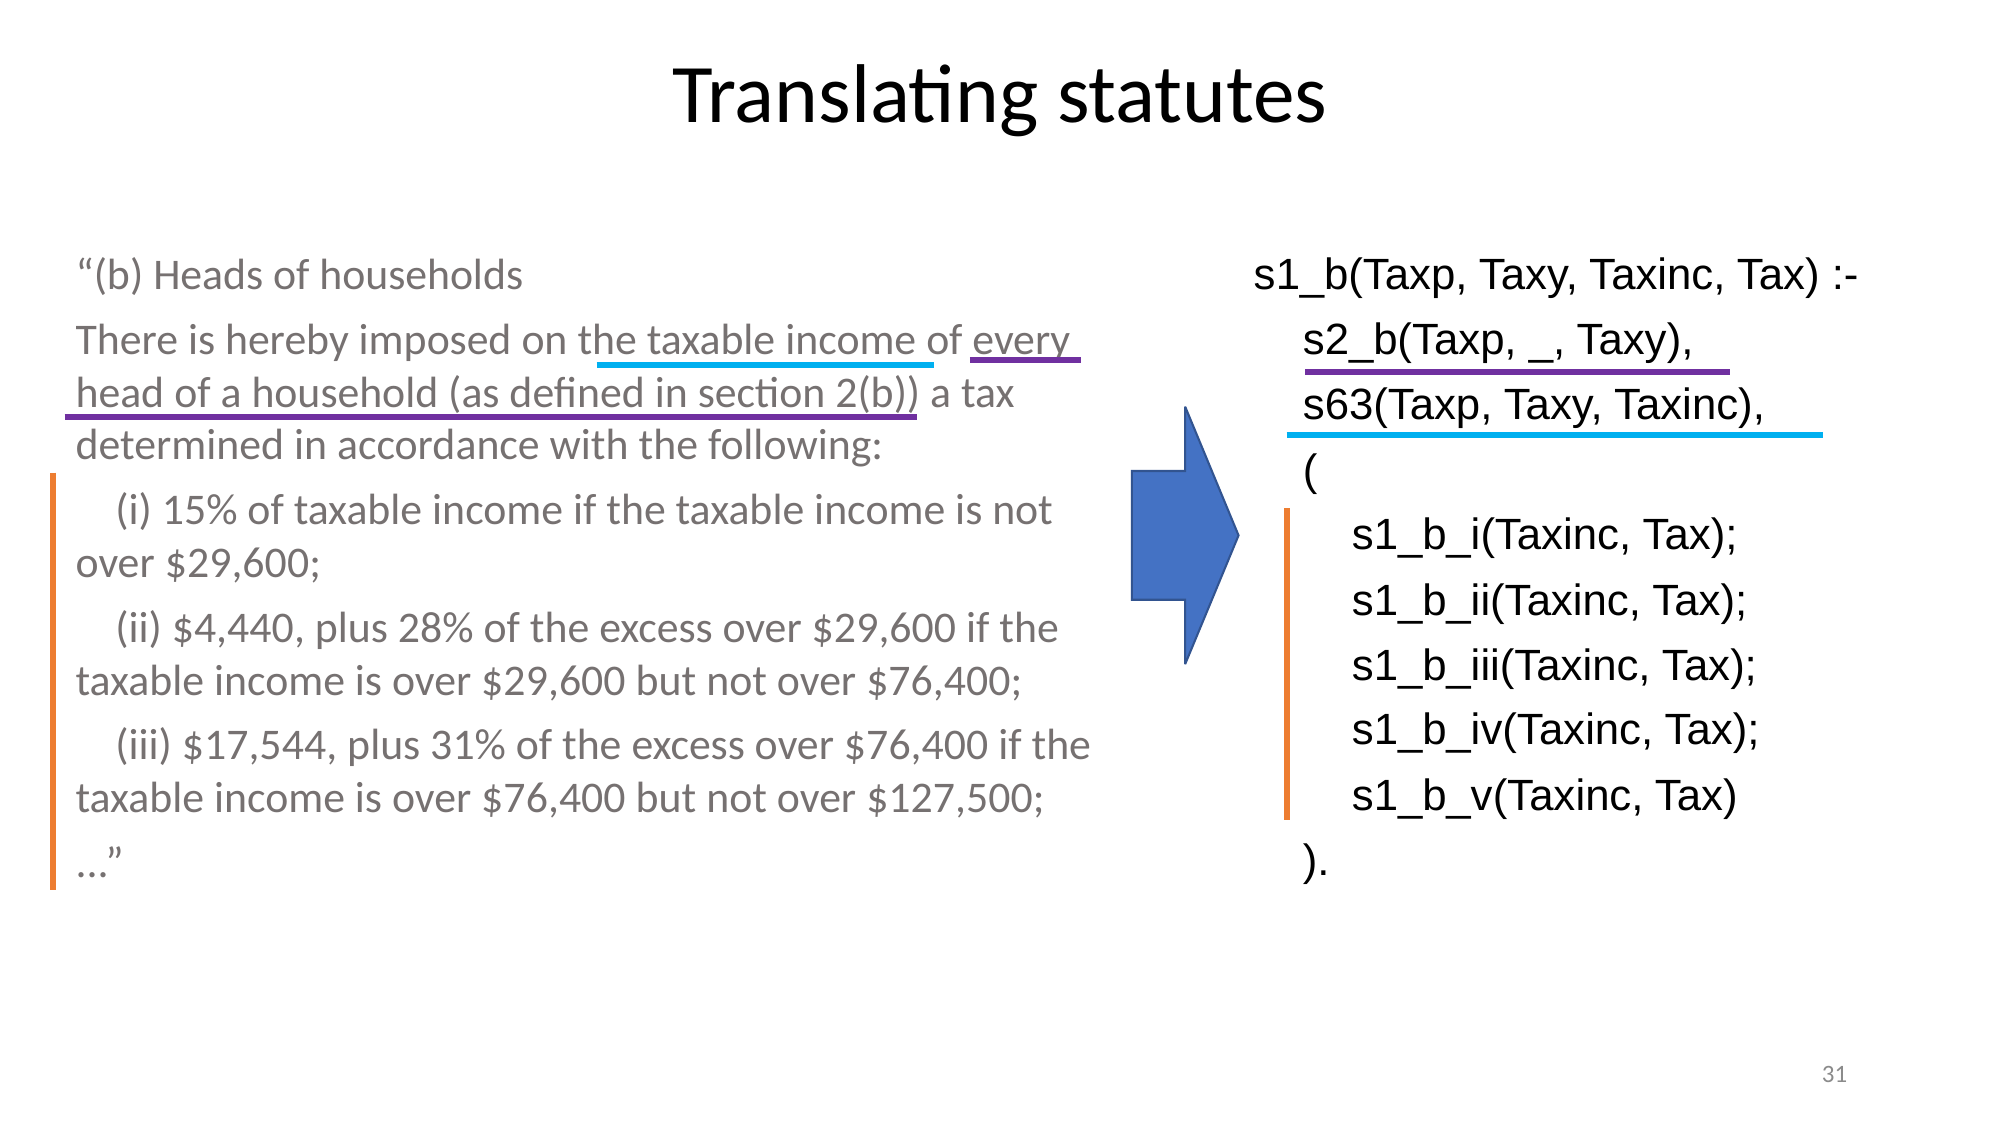

Translating statutes
“(b) Heads of households
There is hereby imposed on the taxable income of every head of a household (as defined in section 2(b)) a tax determined in accordance with the following:
    (i) 15% of taxable income if the taxable income is not over $29,600;
    (ii) $4,440, plus 28% of the excess over $29,600 if the taxable income is over $29,600 but not over $76,400;
    (iii) $17,544, plus 31% of the excess over $76,400 if the taxable income is over $76,400 but not over $127,500;
...”
s1_b(Taxp, Taxy, Taxinc, Tax) :-
    s2_b(Taxp, _, Taxy),
    s63(Taxp, Taxy, Taxinc),
    (
        s1_b_i(Taxinc, Tax);
        s1_b_ii(Taxinc, Tax);
        s1_b_iii(Taxinc, Tax);
        s1_b_iv(Taxinc, Tax);
        s1_b_v(Taxinc, Tax)
    ).

31